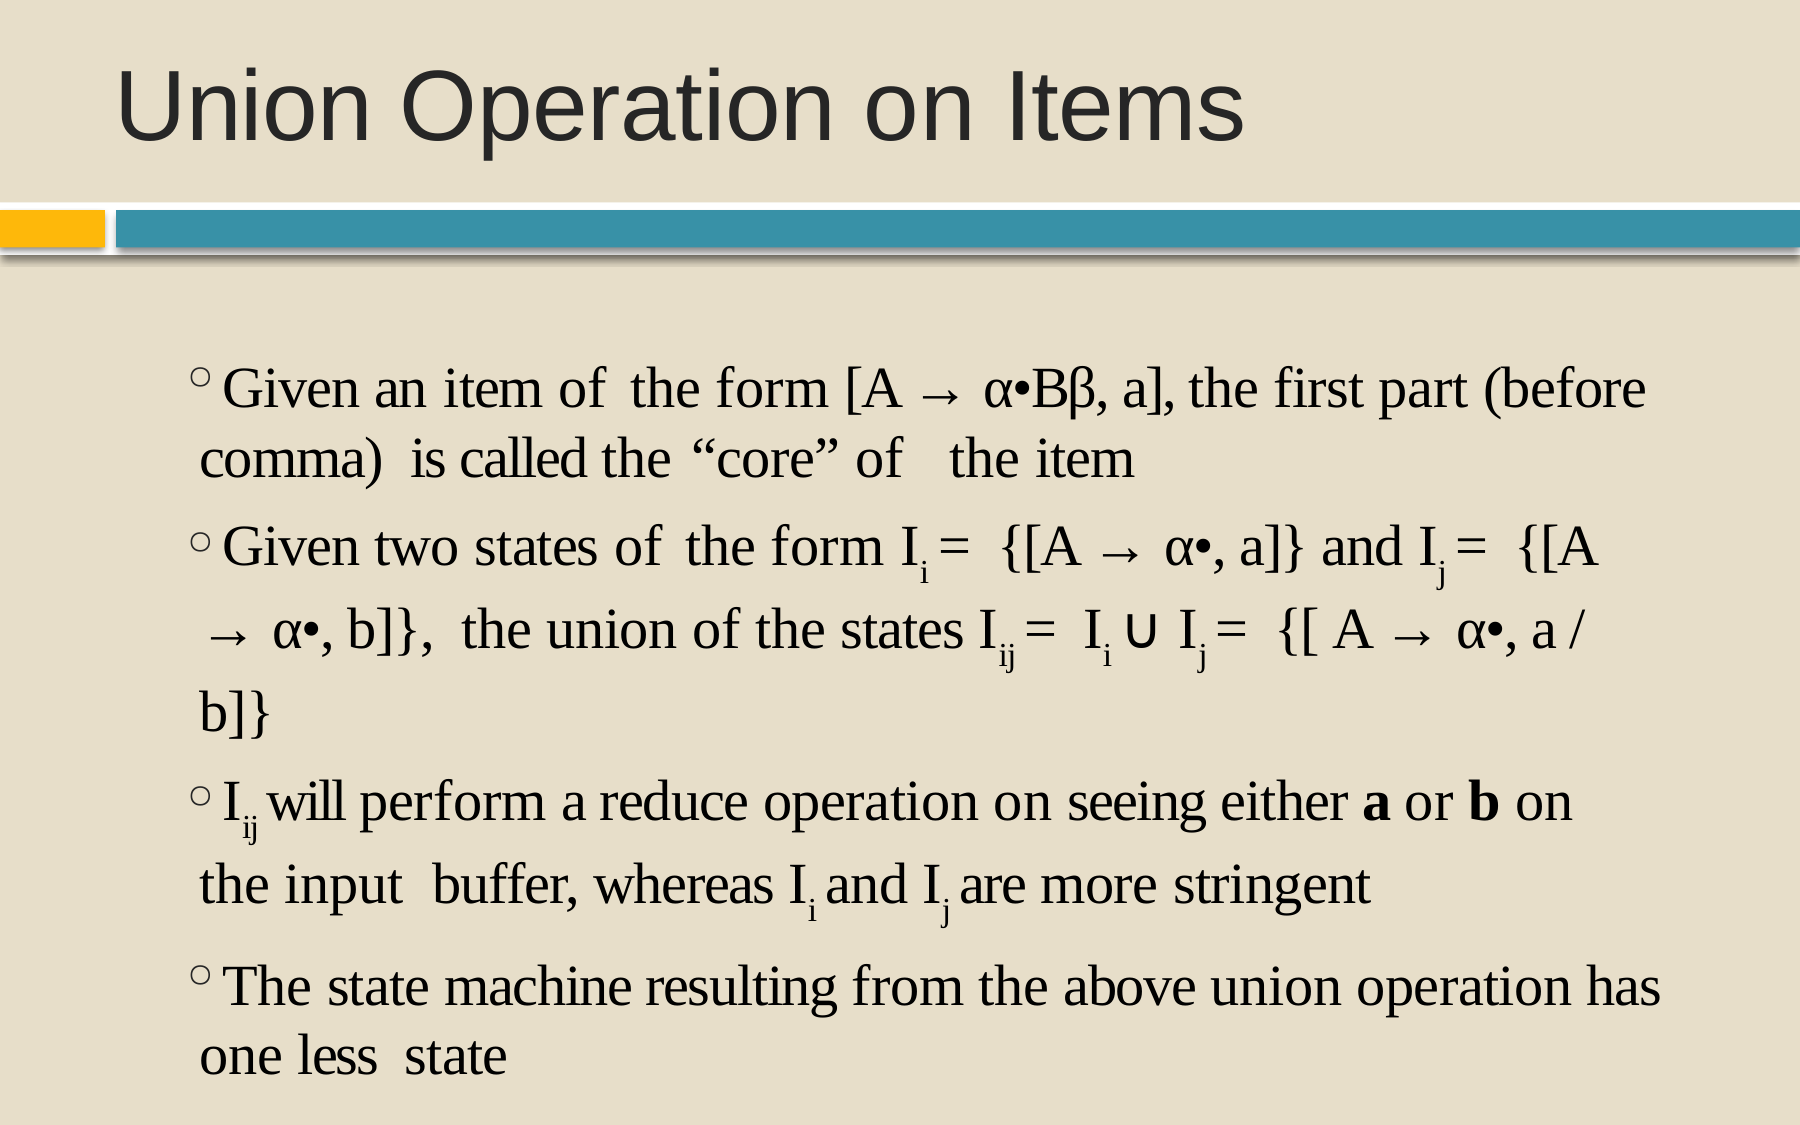

# Union Operation on Items
Given an item of	the form [A → α•Bβ, a], the first part (before comma)  is called the “core” of	the item
Given two states of	the form Ii = {[A → α•, a]} and Ij = {[A → α•, b]},  the union of the states Iij = Ii ∪ Ij = {[ A → α•, a / b]}
Iij will perform a reduce operation on seeing either a or b on the input  buffer, whereas Ii and Ij are more stringent
The state machine resulting from the above union operation has one less  state